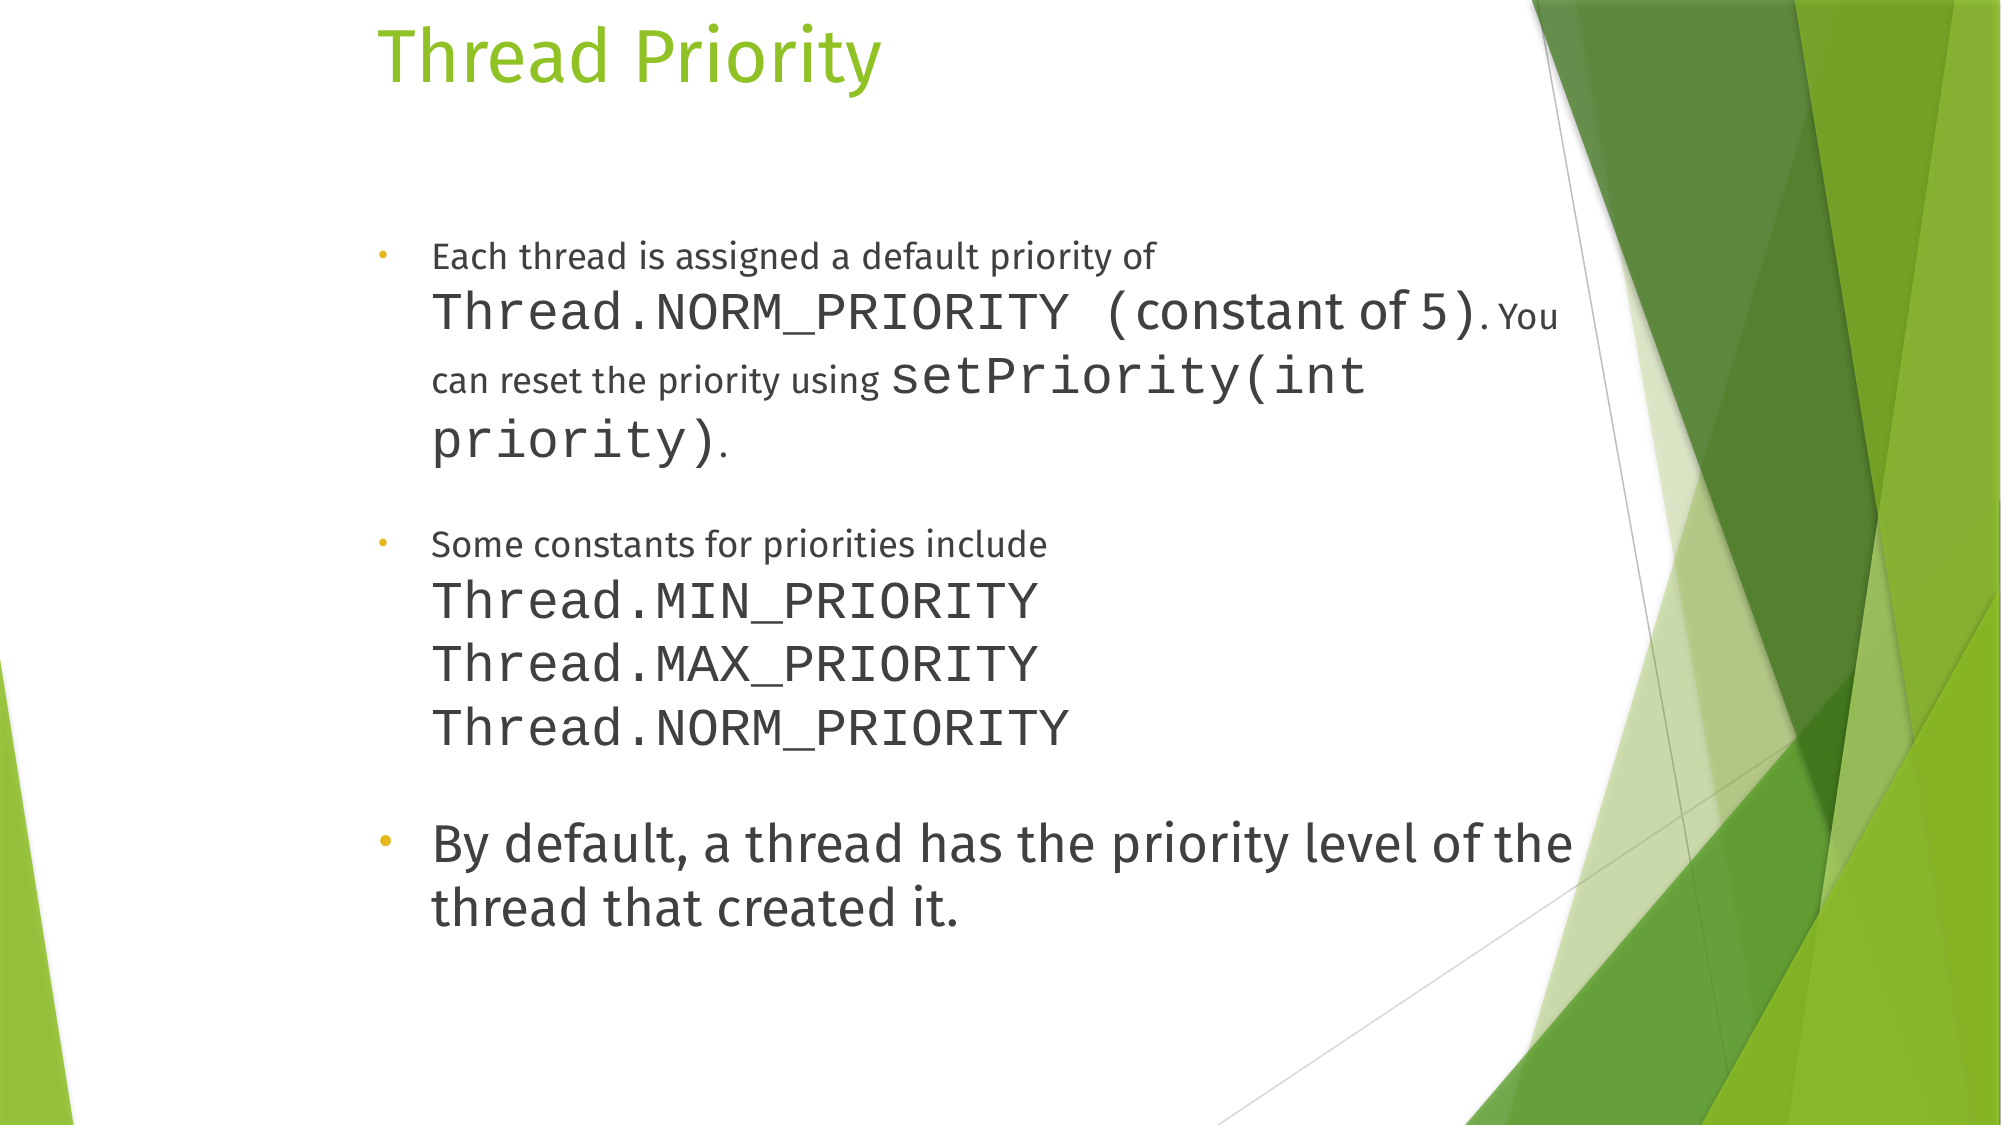

# Thread Priority
Each thread is assigned a default priority of Thread.NORM_PRIORITY (constant of 5). You can reset the priority using setPriority(int priority).
Some constants for priorities include Thread.MIN_PRIORITY Thread.MAX_PRIORITY Thread.NORM_PRIORITY
By default, a thread has the priority level of the thread that created it.
18